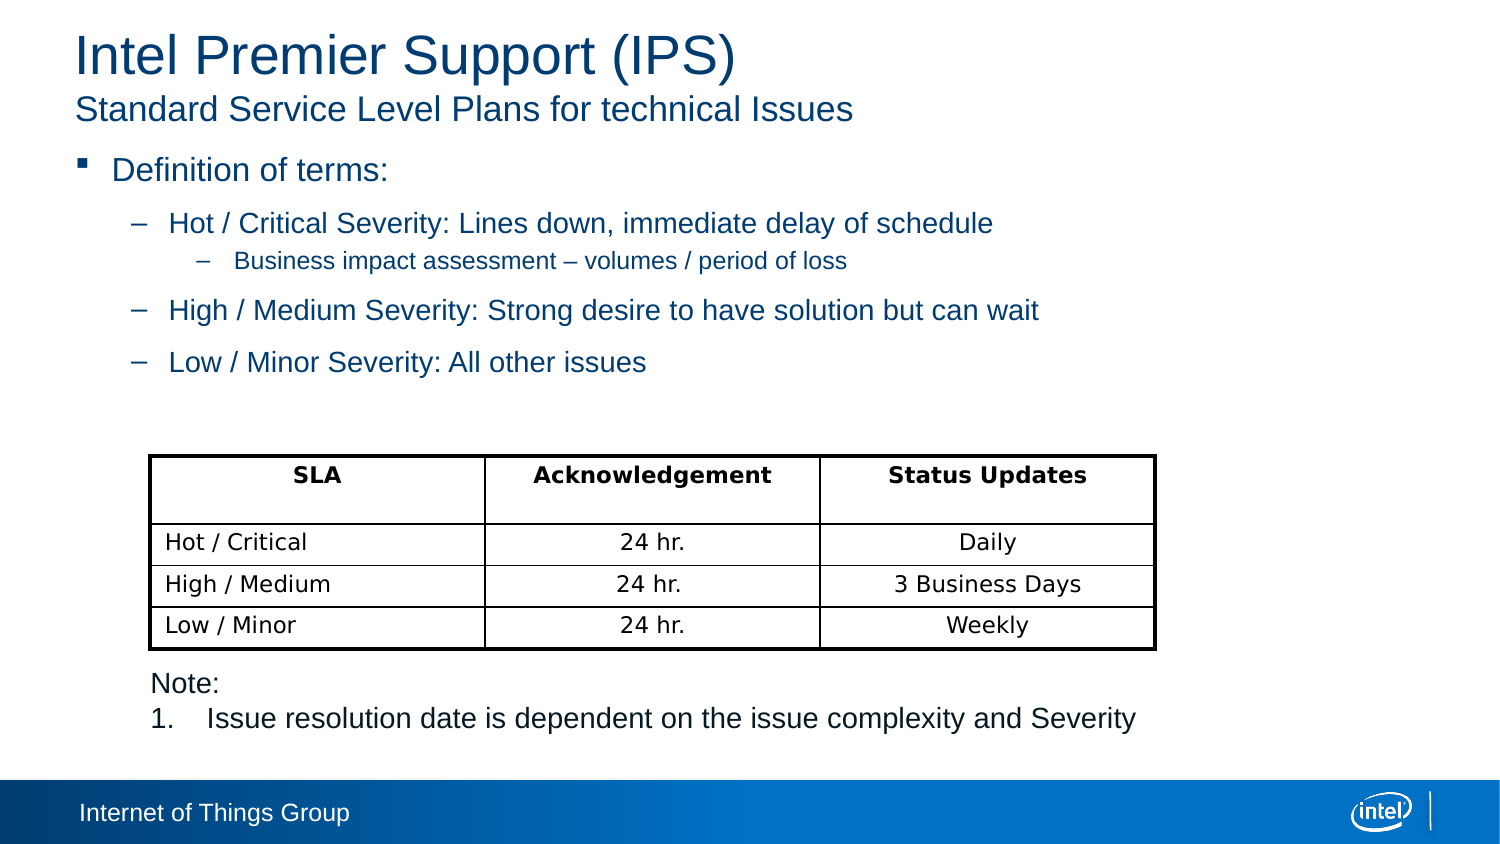

# Intel Premier Support (IPS) Standard Service Level Plans for technical Issues
Definition of terms:
Hot / Critical Severity: Lines down, immediate delay of schedule
Business impact assessment – volumes / period of loss
High / Medium Severity: Strong desire to have solution but can wait
Low / Minor Severity: All other issues
| SLA | Acknowledgement | Status Updates |
| --- | --- | --- |
| Hot / Critical | 24 hr. | Daily |
| High / Medium | 24 hr. | 3 Business Days |
| Low / Minor | 24 hr. | Weekly |
Note:
Issue resolution date is dependent on the issue complexity and Severity